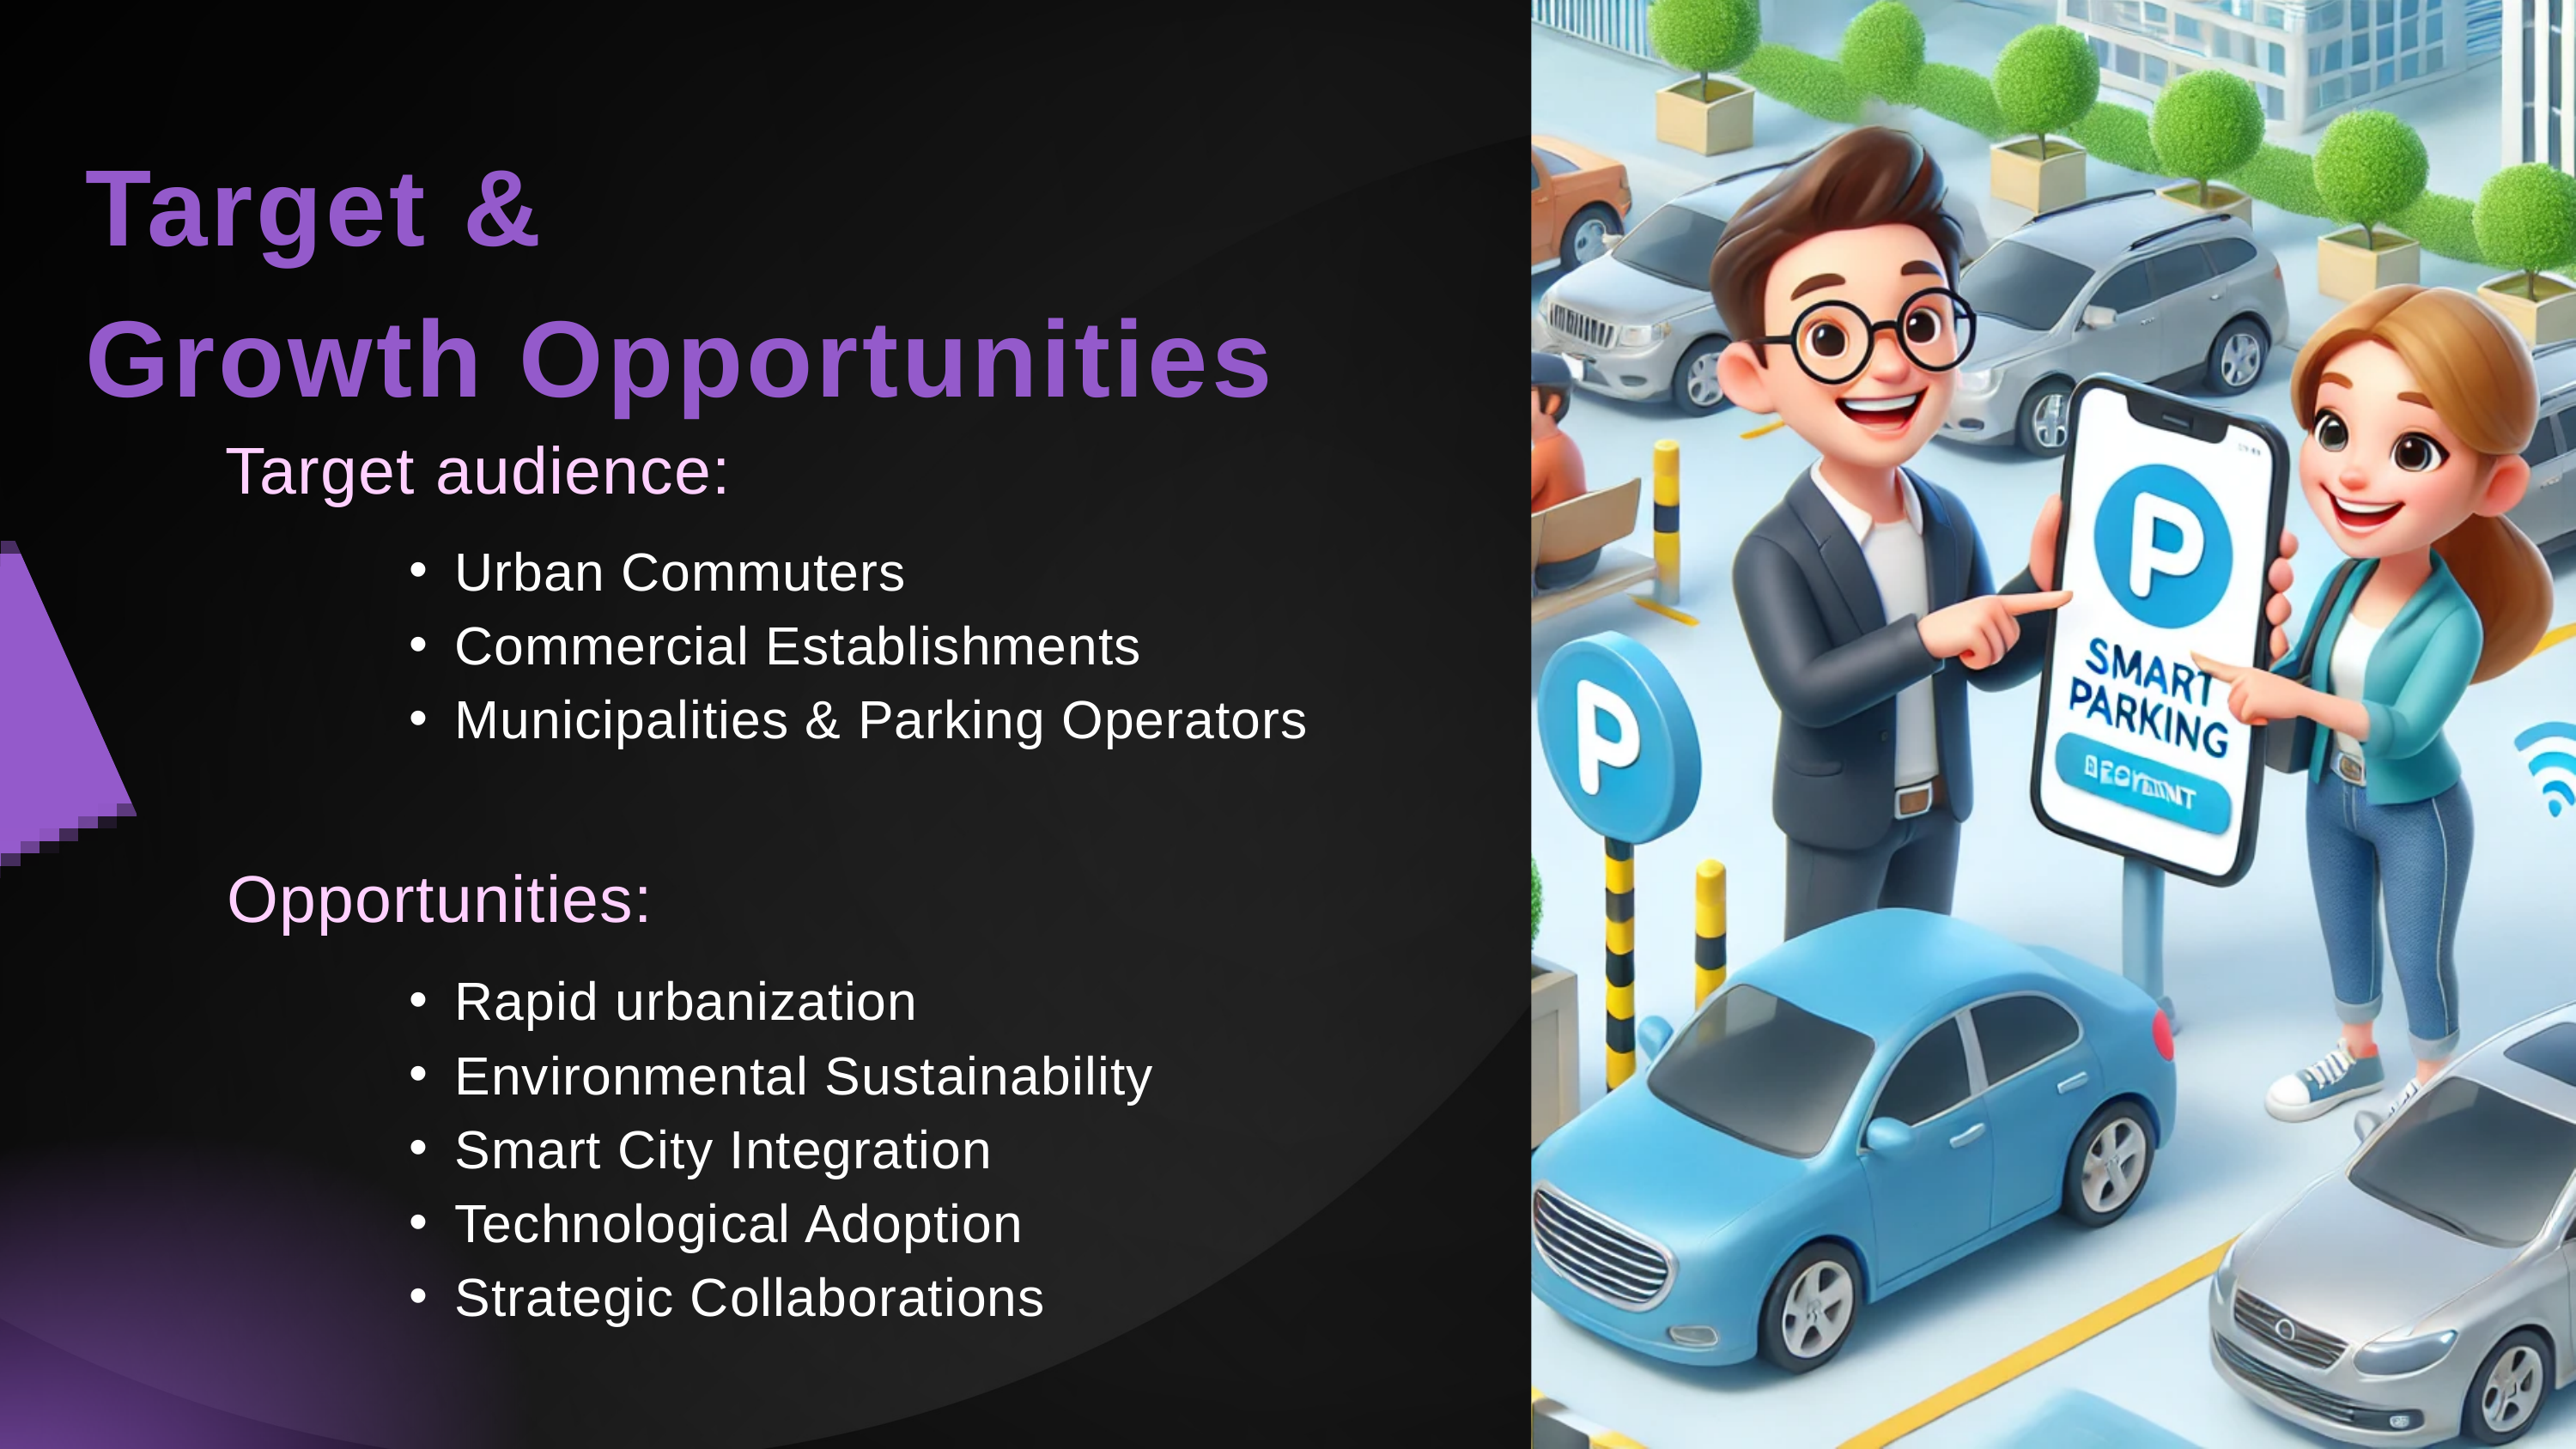

Target &
Growth Opportunities
Target audience:
Urban Commuters
Commercial Establishments
Municipalities & Parking Operators

Opportunities:

Rapid urbanization
Environmental Sustainability
Smart City Integration
Technological Adoption
Strategic Collaborations